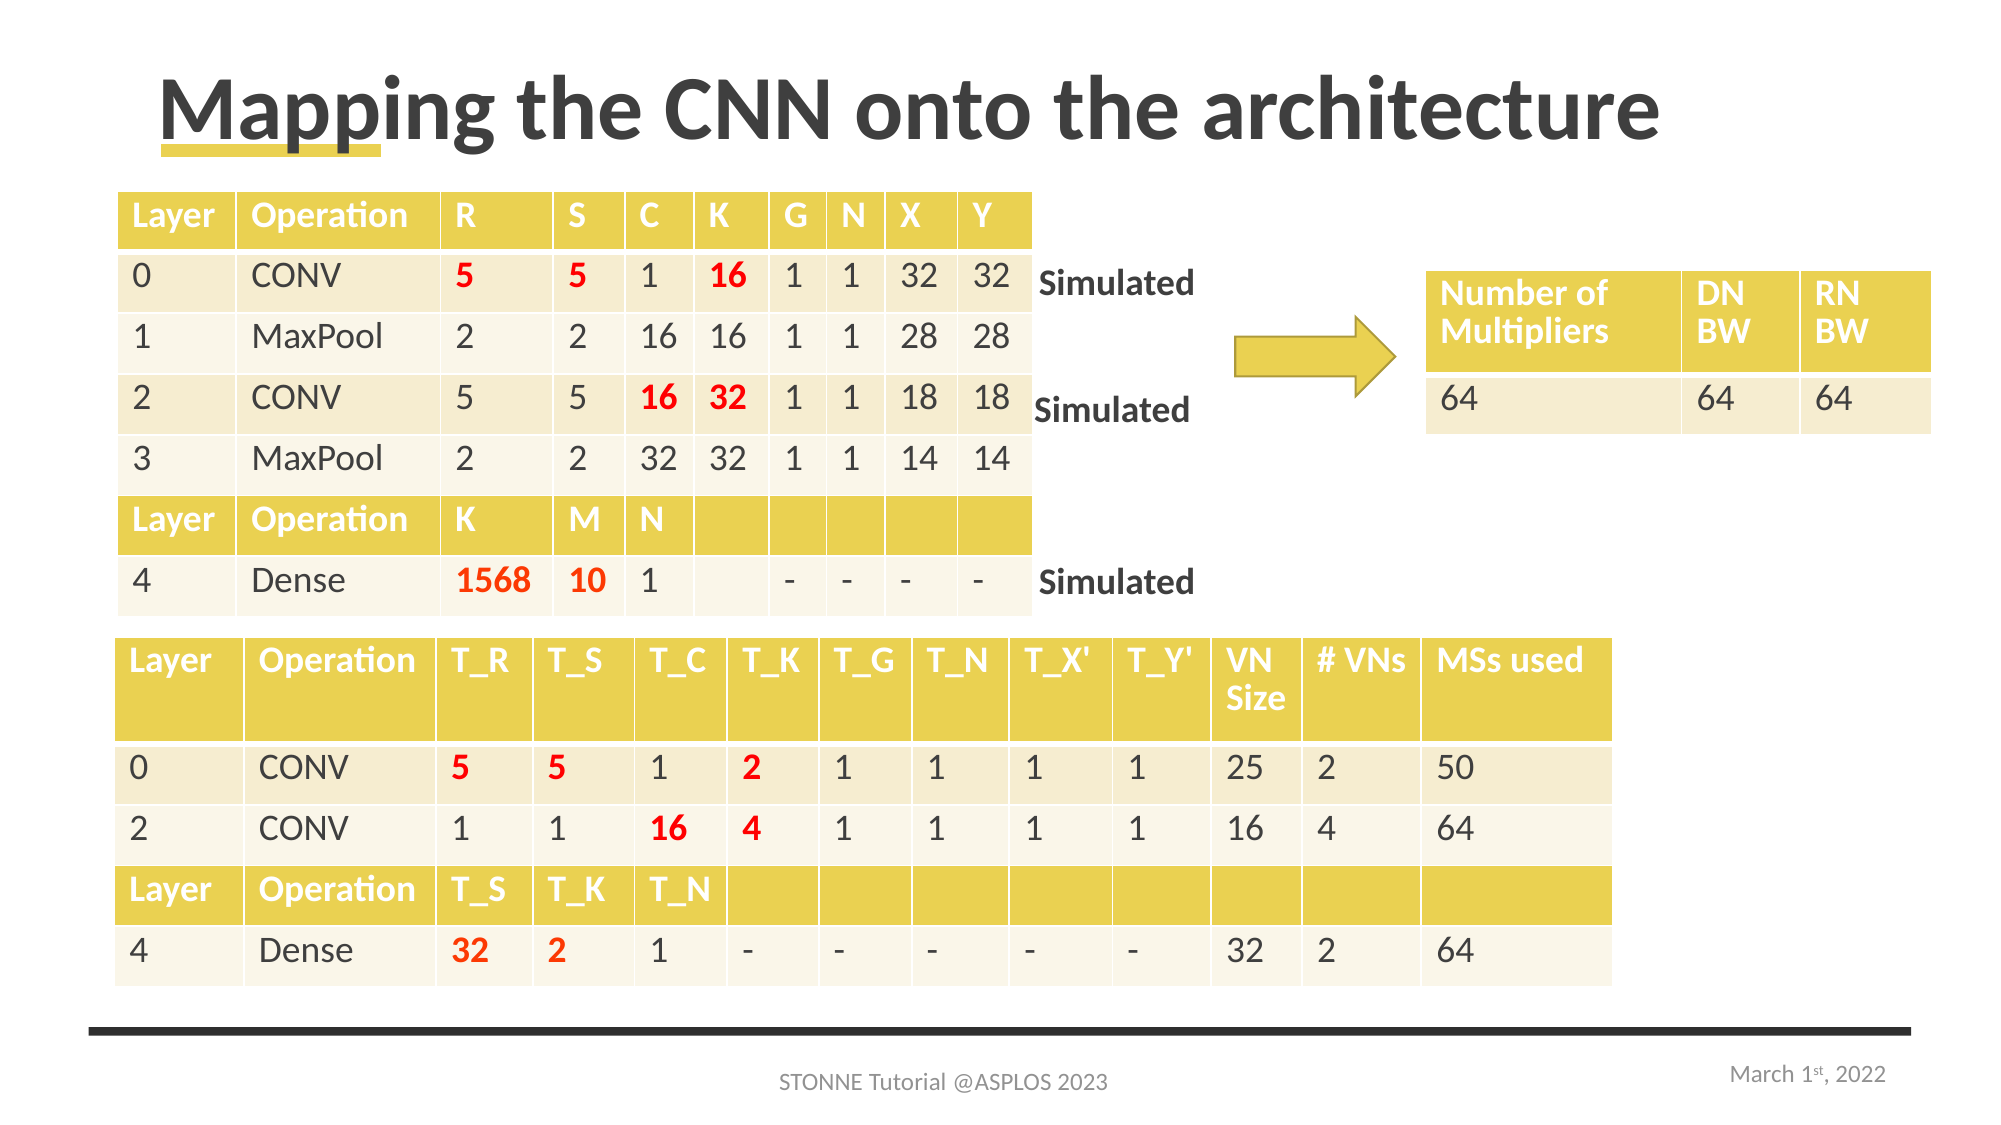

# Mapping the CNN onto the architecture

| Layer | Operation | R | S | C | K | G | N | X | Y |
| --- | --- | --- | --- | --- | --- | --- | --- | --- | --- |
| 0 | CONV | 5 | 5 | 1 | 16 | 1 | 1 | 32 | 32 |
| 1 | MaxPool | 2 | 2 | 16 | 16 | 1 | 1 | 28 | 28 |
| 2 | CONV | 5 | 5 | 16 | 32 | 1 | 1 | 18 | 18 |
| 3 | MaxPool | 2 | 2 | 32 | 32 | 1 | 1 | 14 | 14 |
| Layer | Operation | K | M | N |  |  |  |  |  |
| 4 | Dense | 1568 | 10 | 1 |  | - | - | - | - |
Simulated
| Number of Multipliers | DN BW | RN BW |
| --- | --- | --- |
| 64 | 64 | 64 |

Simulated
Simulated
| Layer | Operation | T\_R | T\_S | T\_C | T\_K | T\_G | T\_N | T\_X' | T\_Y' | VN Size | # VNs | MSs used |
| --- | --- | --- | --- | --- | --- | --- | --- | --- | --- | --- | --- | --- |
| 0 | CONV | 5 | 5 | 1 | 2 | 1 | 1 | 1 | 1 | 25 | 2 | 50 |
| 2 | CONV | 1 | 1 | 16 | 4 | 1 | 1 | 1 | 1 | 16 | 4 | 64 |
| Layer | Operation | T\_S | T\_K | T\_N |  |  |  |  |  |  |  |  |
| 4 | Dense | 32 | 2 | 1 | - | - | - | - | - | 32 | 2 | 64 |

March 1st, 2022
STONNE Tutorial @ASPLOS 2023